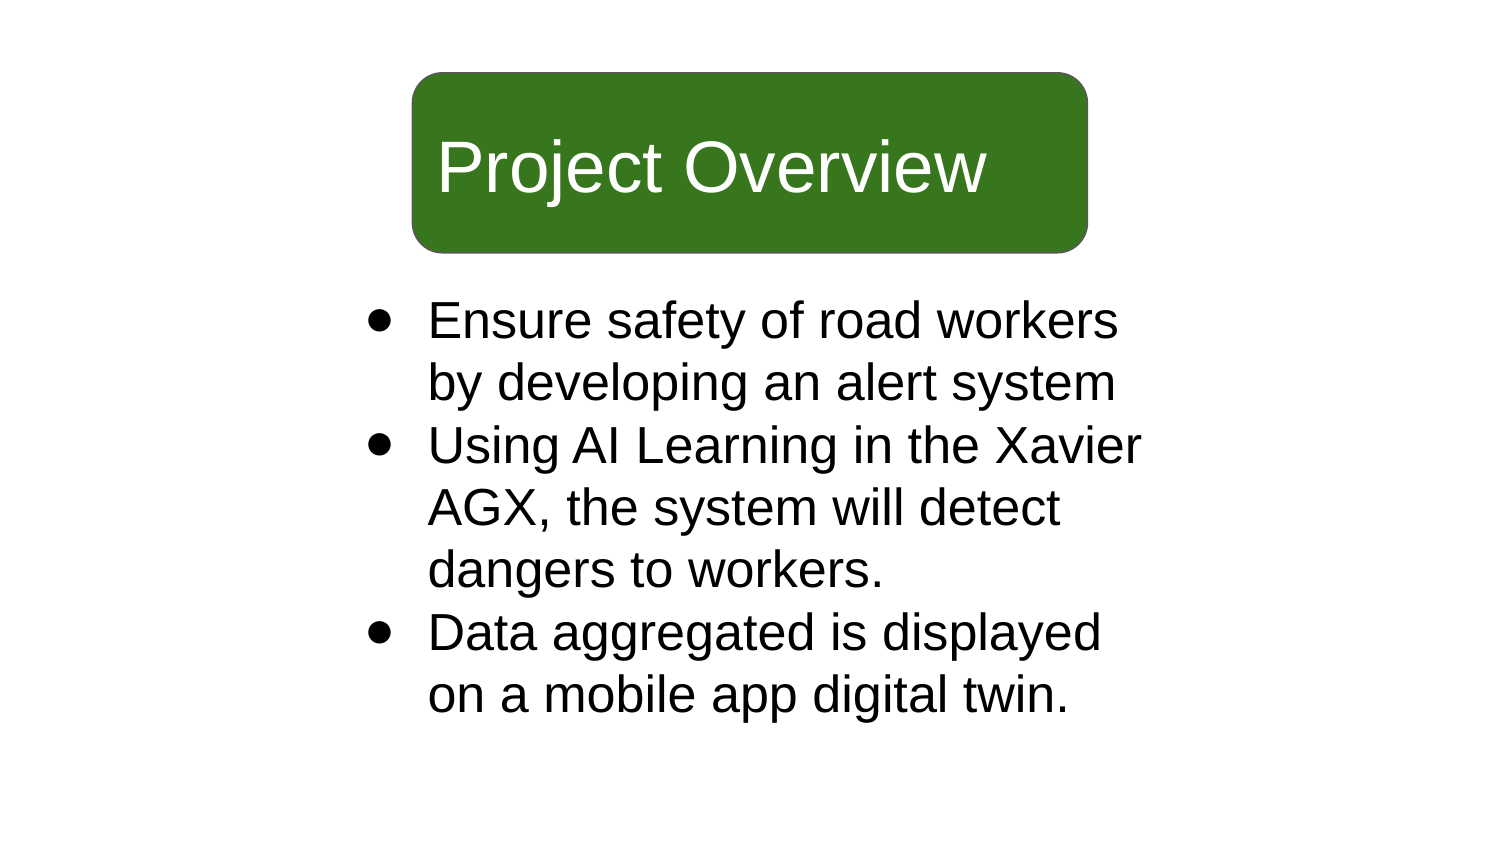

Project Overview
Ensure safety of road workers by developing an alert system
Using AI Learning in the Xavier AGX, the system will detect dangers to workers.
Data aggregated is displayed on a mobile app digital twin.